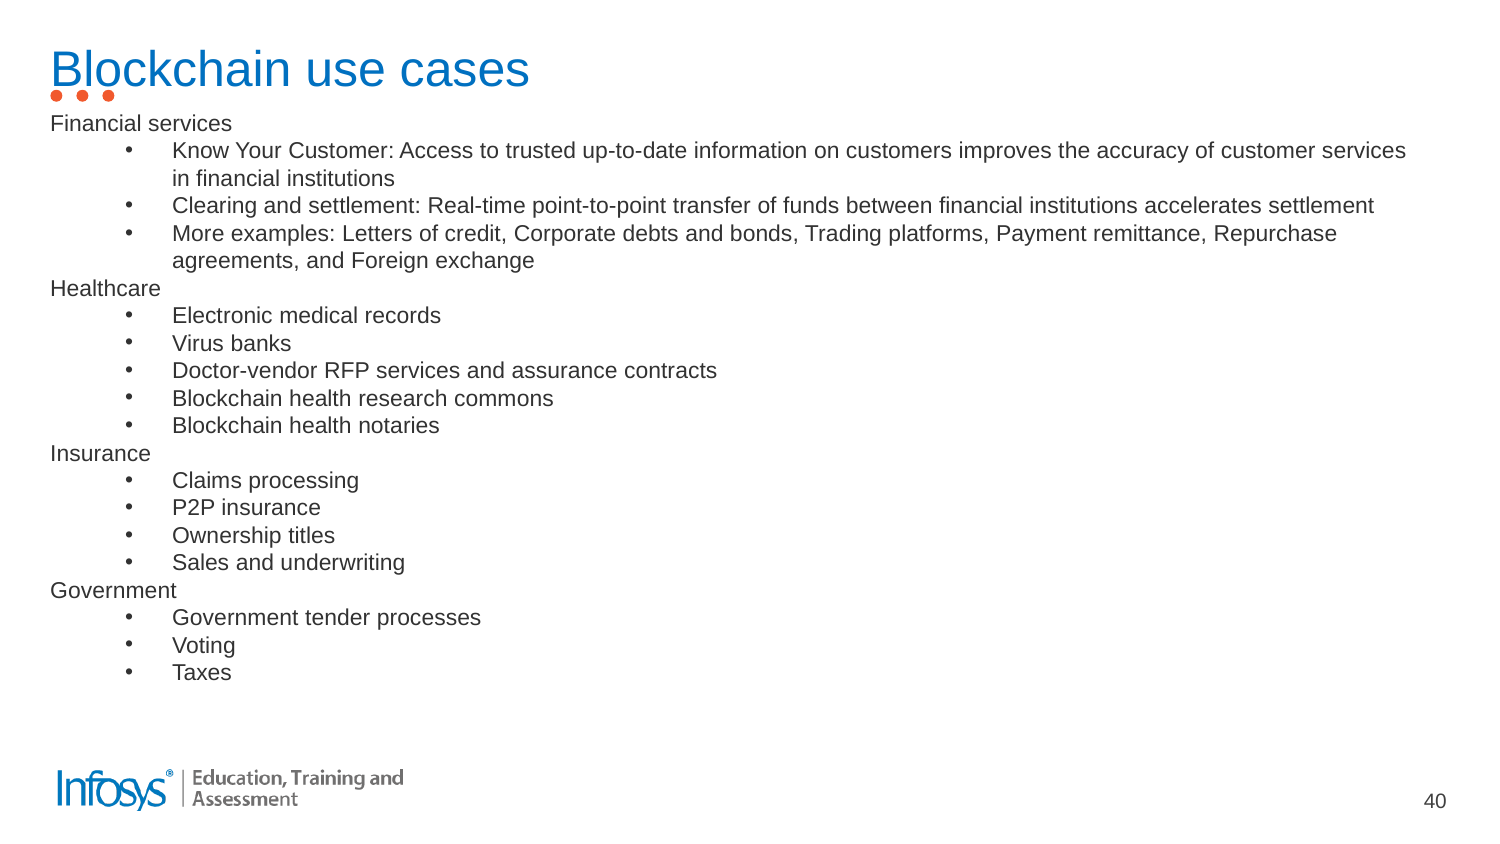

# Blockchain use cases
Financial services
Know Your Customer: Access to trusted up-to-date information on customers improves the accuracy of customer services in financial institutions
Clearing and settlement: Real-time point-to-point transfer of funds between financial institutions accelerates settlement
More examples: Letters of credit, Corporate debts and bonds, Trading platforms, Payment remittance, Repurchase agreements, and Foreign exchange
Healthcare
Electronic medical records
Virus banks
Doctor-vendor RFP services and assurance contracts
Blockchain health research commons
Blockchain health notaries
Insurance
Claims processing
P2P insurance
Ownership titles
Sales and underwriting
Government
Government tender processes
Voting
Taxes
40